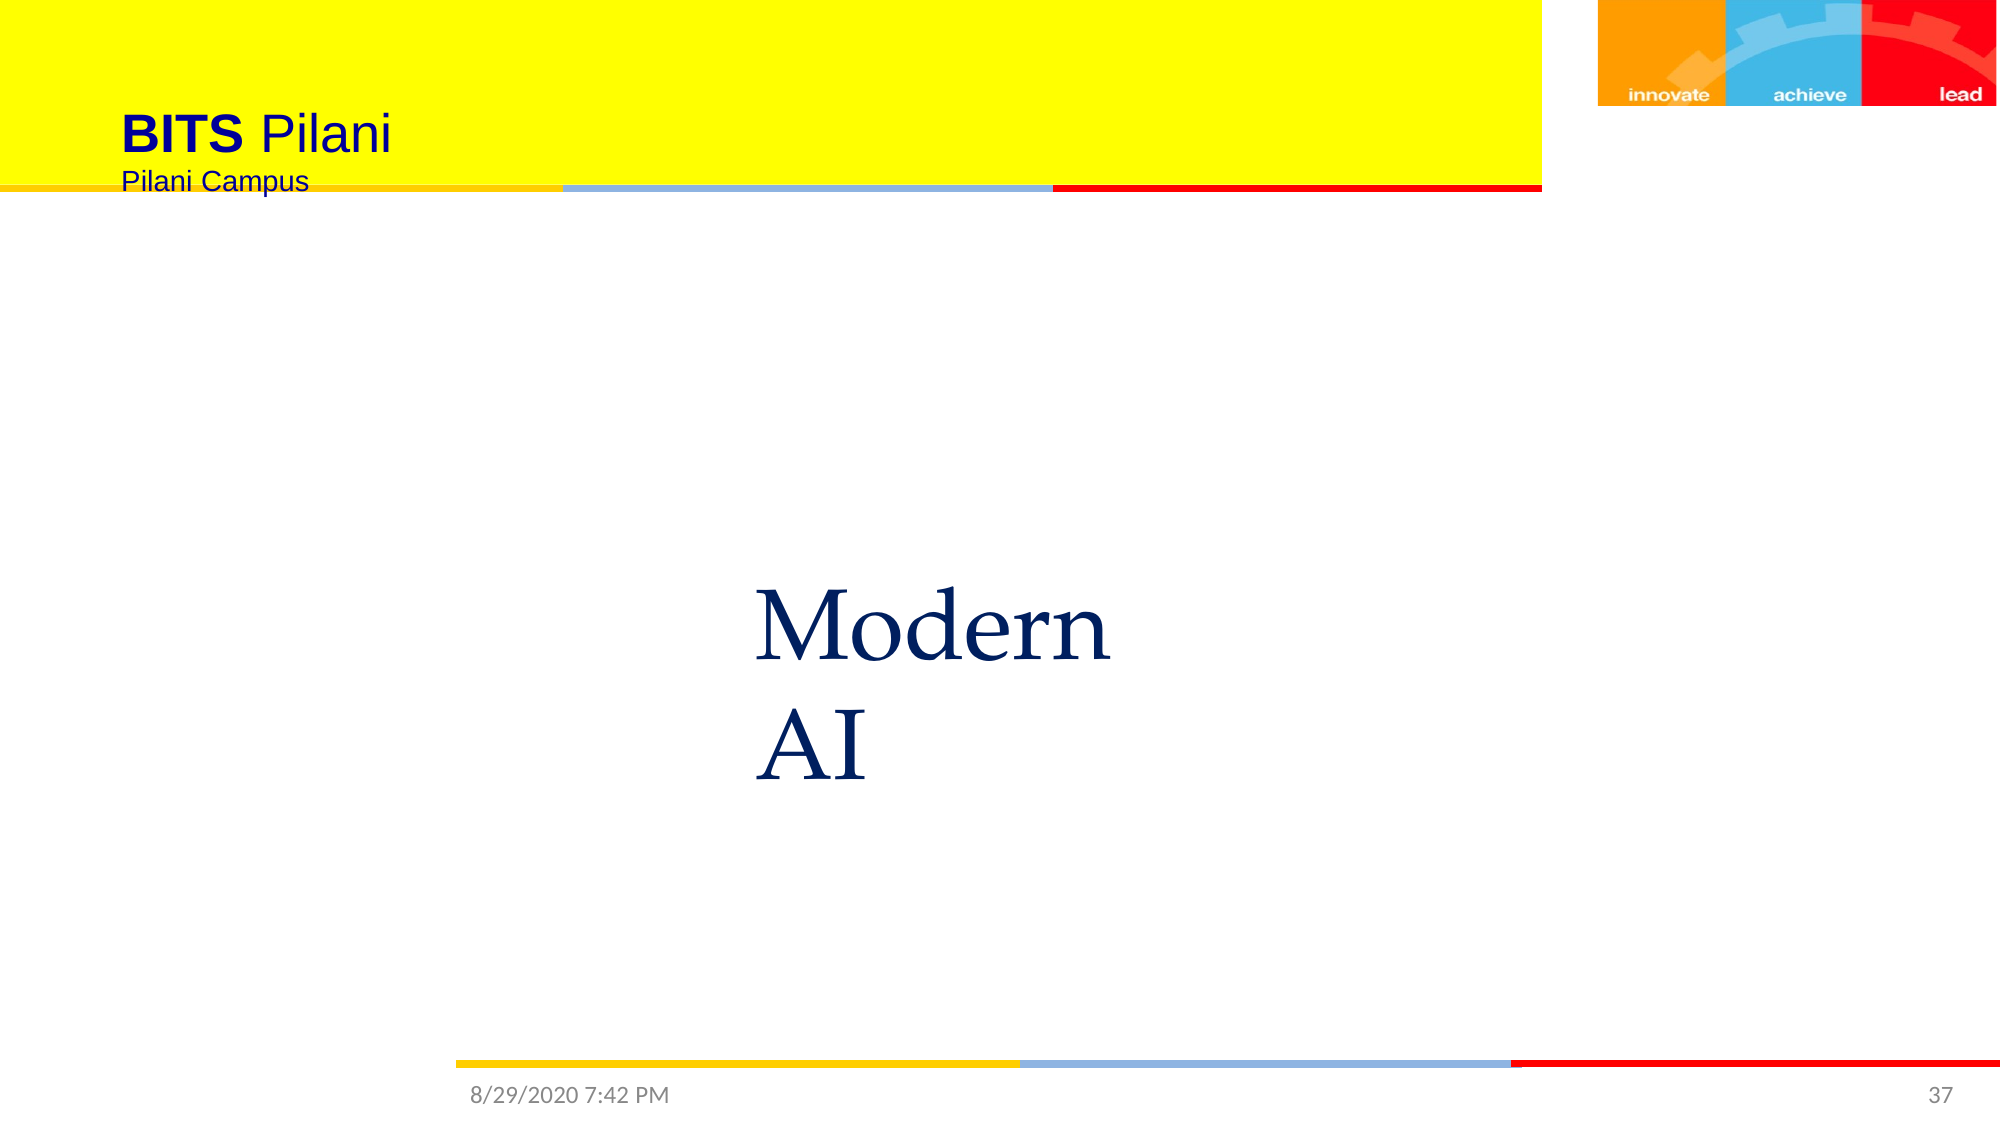

# BITS Pilani
Pilani Campus

Modern AI

8/29/2020 7:42 PM
37